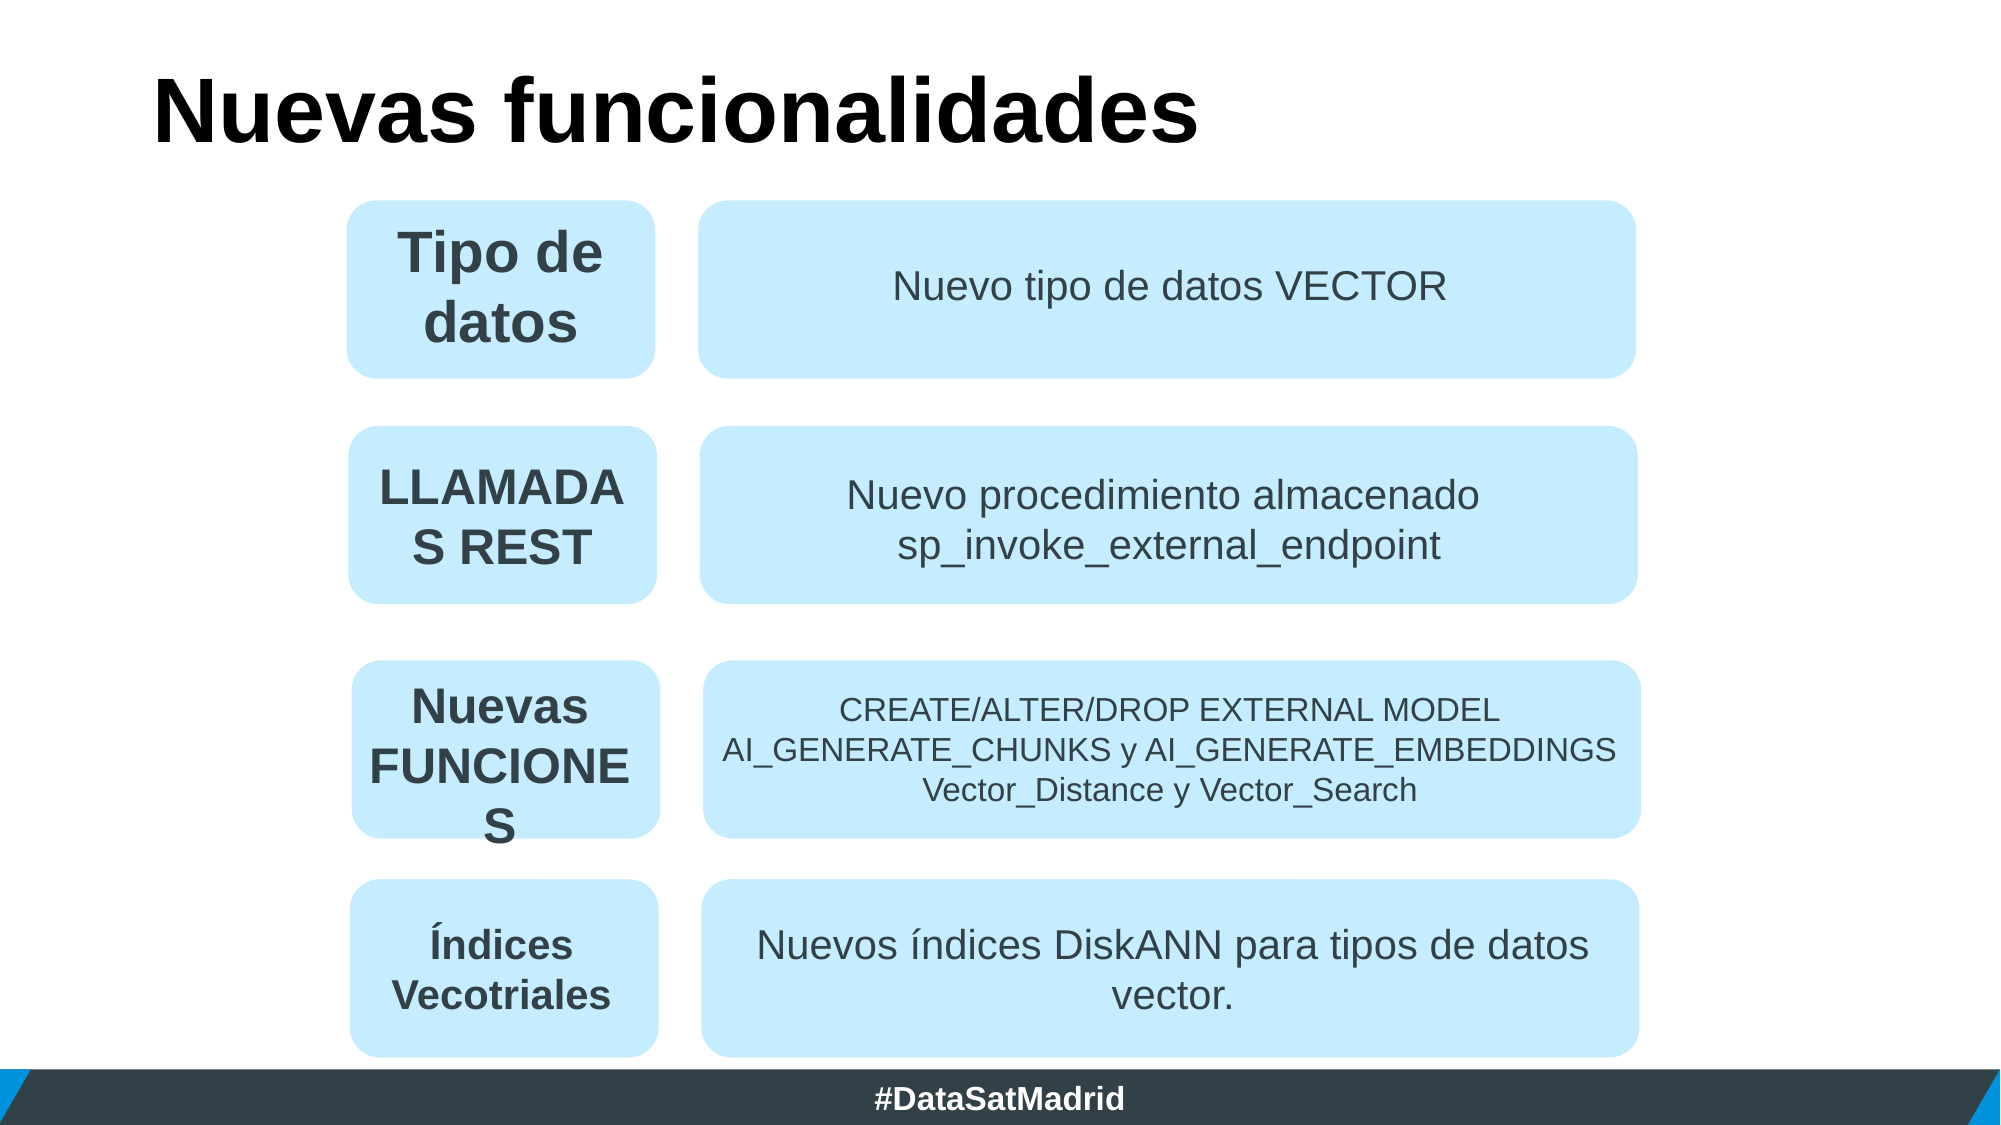

# Nuevas funcionalidades

Tipo de datos
Nuevo tipo de datos VECTOR

LLAMADAS REST
Nuevo procedimiento almacenado
sp_invoke_external_endpoint

Nuevas
FUNCIONES
CREATE/ALTER/DROP EXTERNAL MODEL
AI_GENERATE_CHUNKS y AI_GENERATE_EMBEDDINGS
Vector_Distance y Vector_Search

Índices
Vecotriales
Nuevos índices DiskANN para tipos de datos vector.